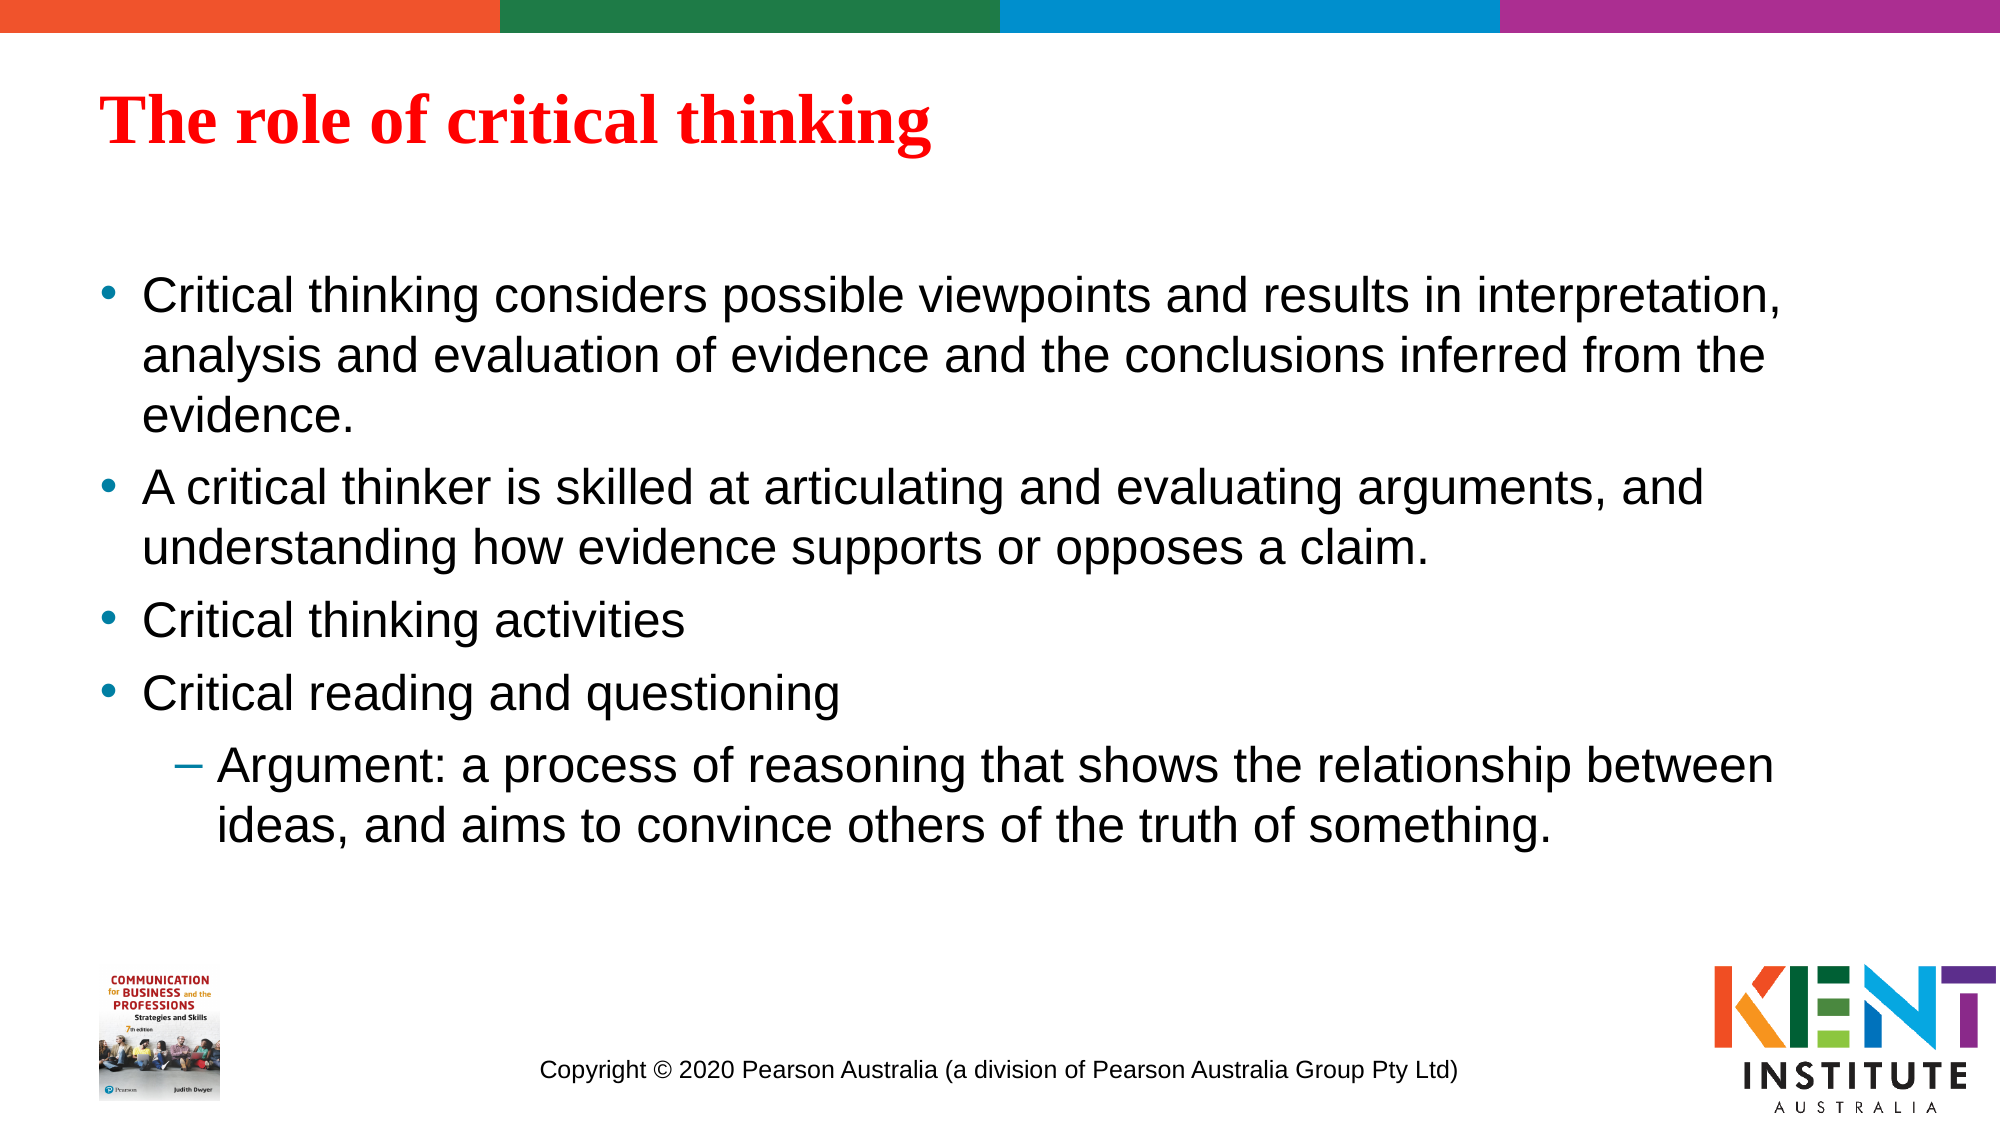

# The role of critical thinking
Critical thinking considers possible viewpoints and results in interpretation, analysis and evaluation of evidence and the conclusions inferred from the evidence.
A critical thinker is skilled at articulating and evaluating arguments, and understanding how evidence supports or opposes a claim.
Critical thinking activities
Critical reading and questioning
Argument: a process of reasoning that shows the relationship between ideas, and aims to convince others of the truth of something.